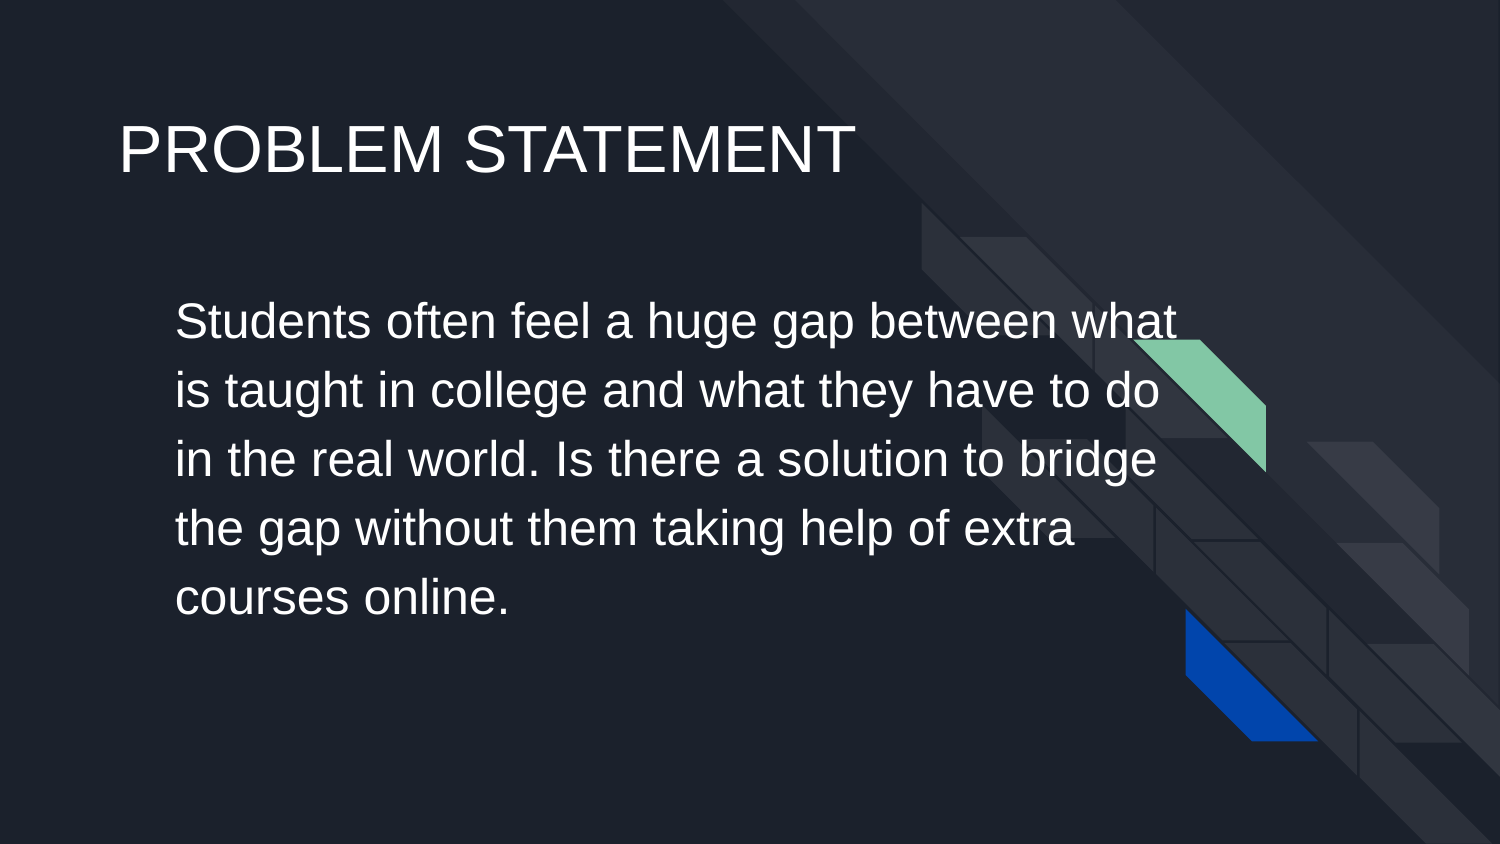

PROBLEM STATEMENT

Students often feel a huge gap between what is taught in college and what they have to do in the real world. Is there a solution to bridge the gap without them taking help of extra courses online.